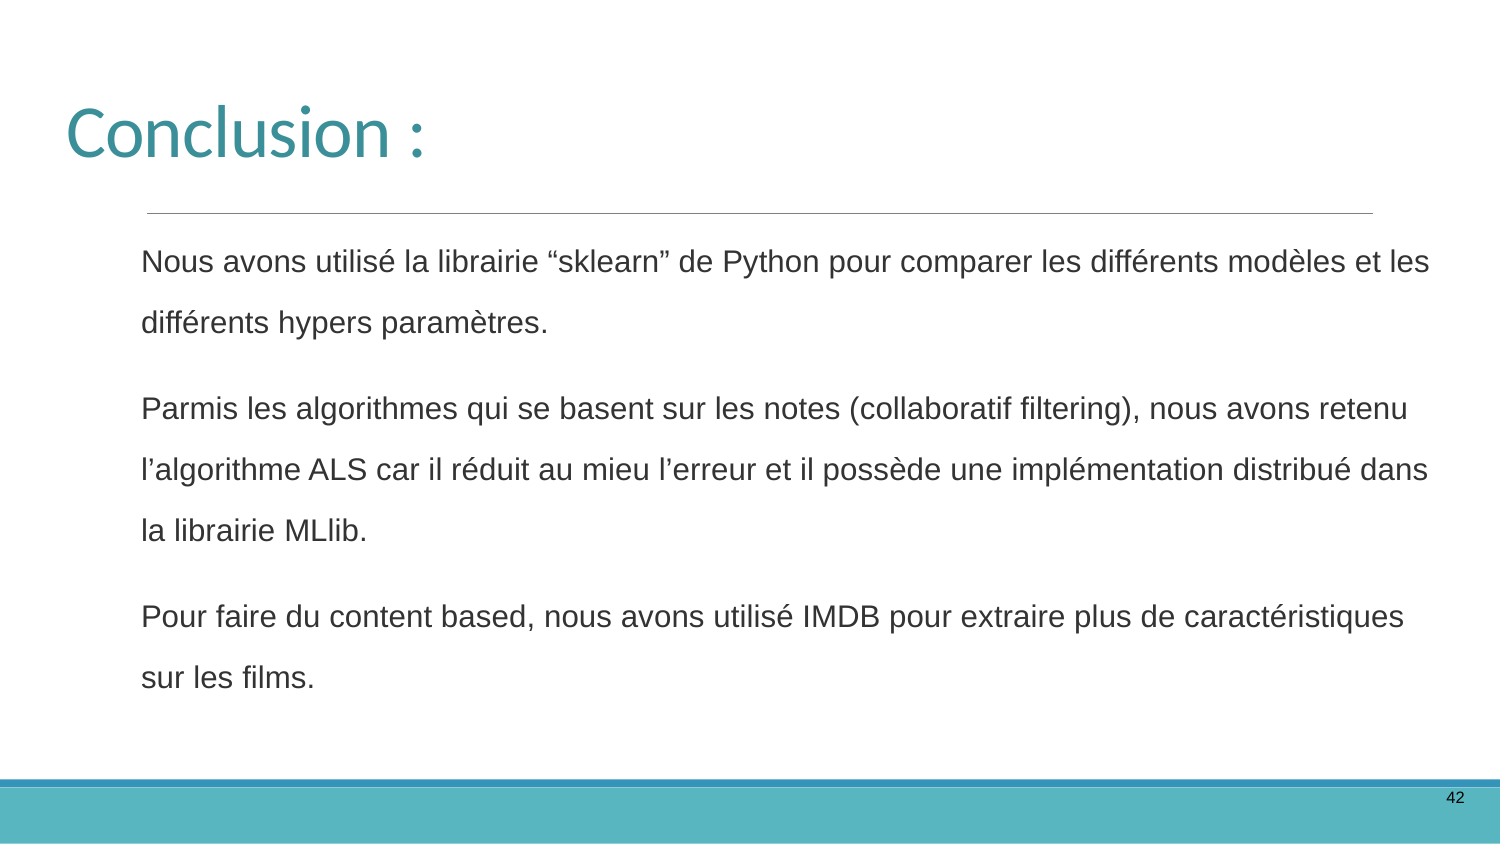

# Conclusion :
Nous avons utilisé la librairie “sklearn” de Python pour comparer les différents modèles et les différents hypers paramètres.
Parmis les algorithmes qui se basent sur les notes (collaboratif filtering), nous avons retenu l’algorithme ALS car il réduit au mieu l’erreur et il possède une implémentation distribué dans la librairie MLlib.
Pour faire du content based, nous avons utilisé IMDB pour extraire plus de caractéristiques sur les films.
42